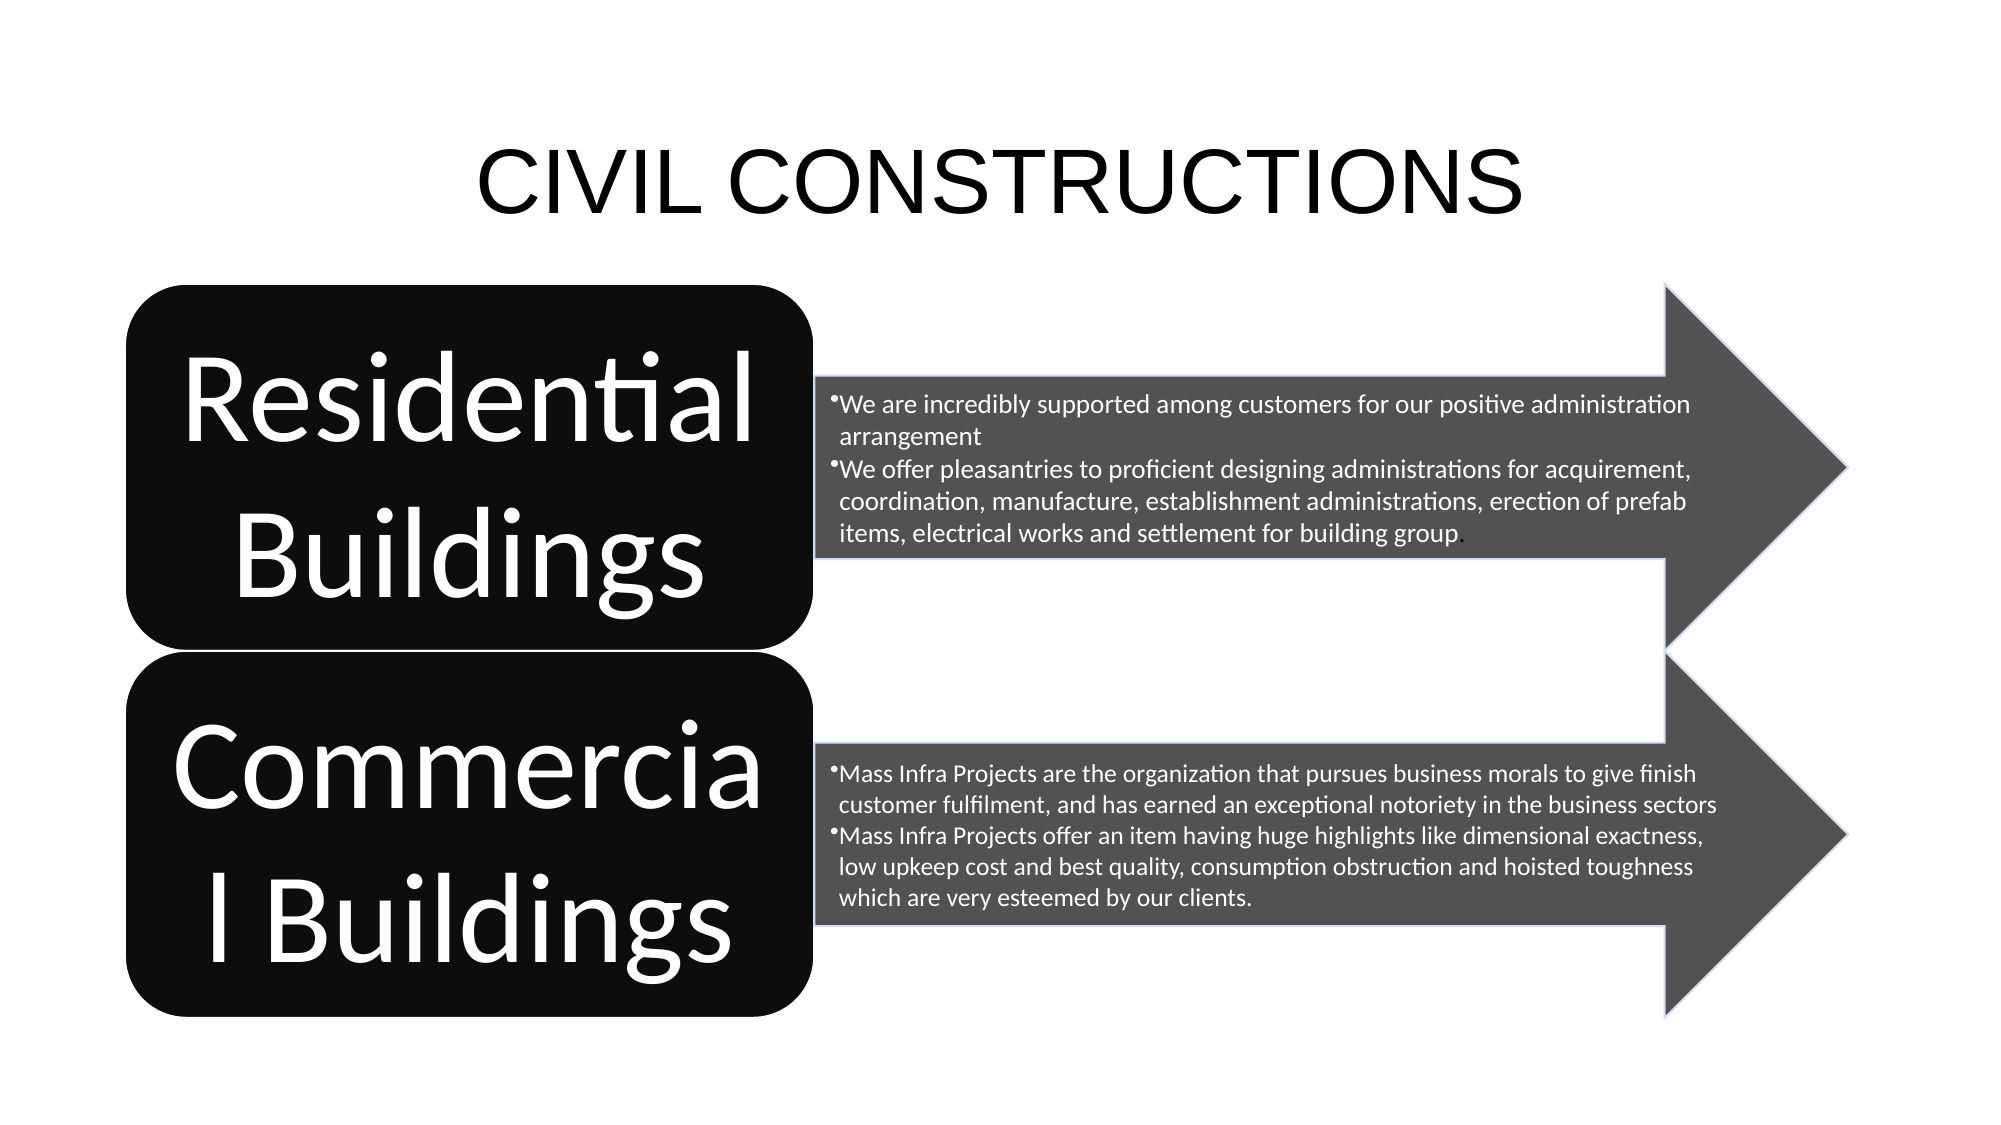

# CIVIL CONSTRUCTIONS

Residential Buildings
We are incredibly supported among customers for our positive administration arrangement
We offer pleasantries to proficient designing administrations for acquirement, coordination, manufacture, establishment administrations, erection of prefab items, electrical works and settlement for building group.
Commercial Buildings
Mass Infra Projects are the organization that pursues business morals to give finish customer fulfilment, and has earned an exceptional notoriety in the business sectors
Mass Infra Projects offer an item having huge highlights like dimensional exactness, low upkeep cost and best quality, consumption obstruction and hoisted toughness which are very esteemed by our clients.